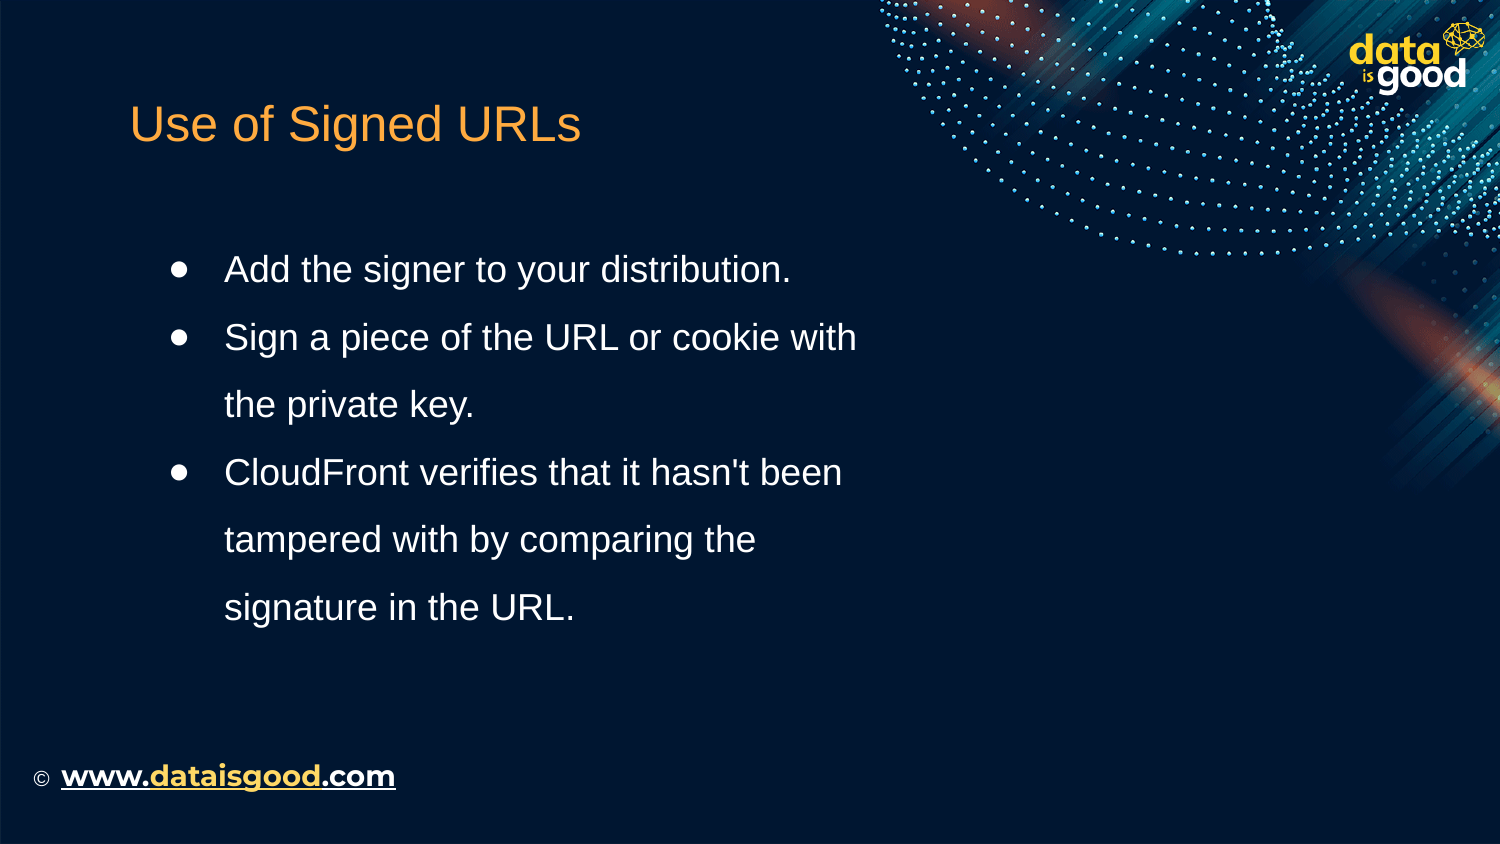

# Use of Signed URLs
Add the signer to your distribution.
Sign a piece of the URL or cookie with the private key.
CloudFront verifies that it hasn't been tampered with by comparing the signature in the URL.